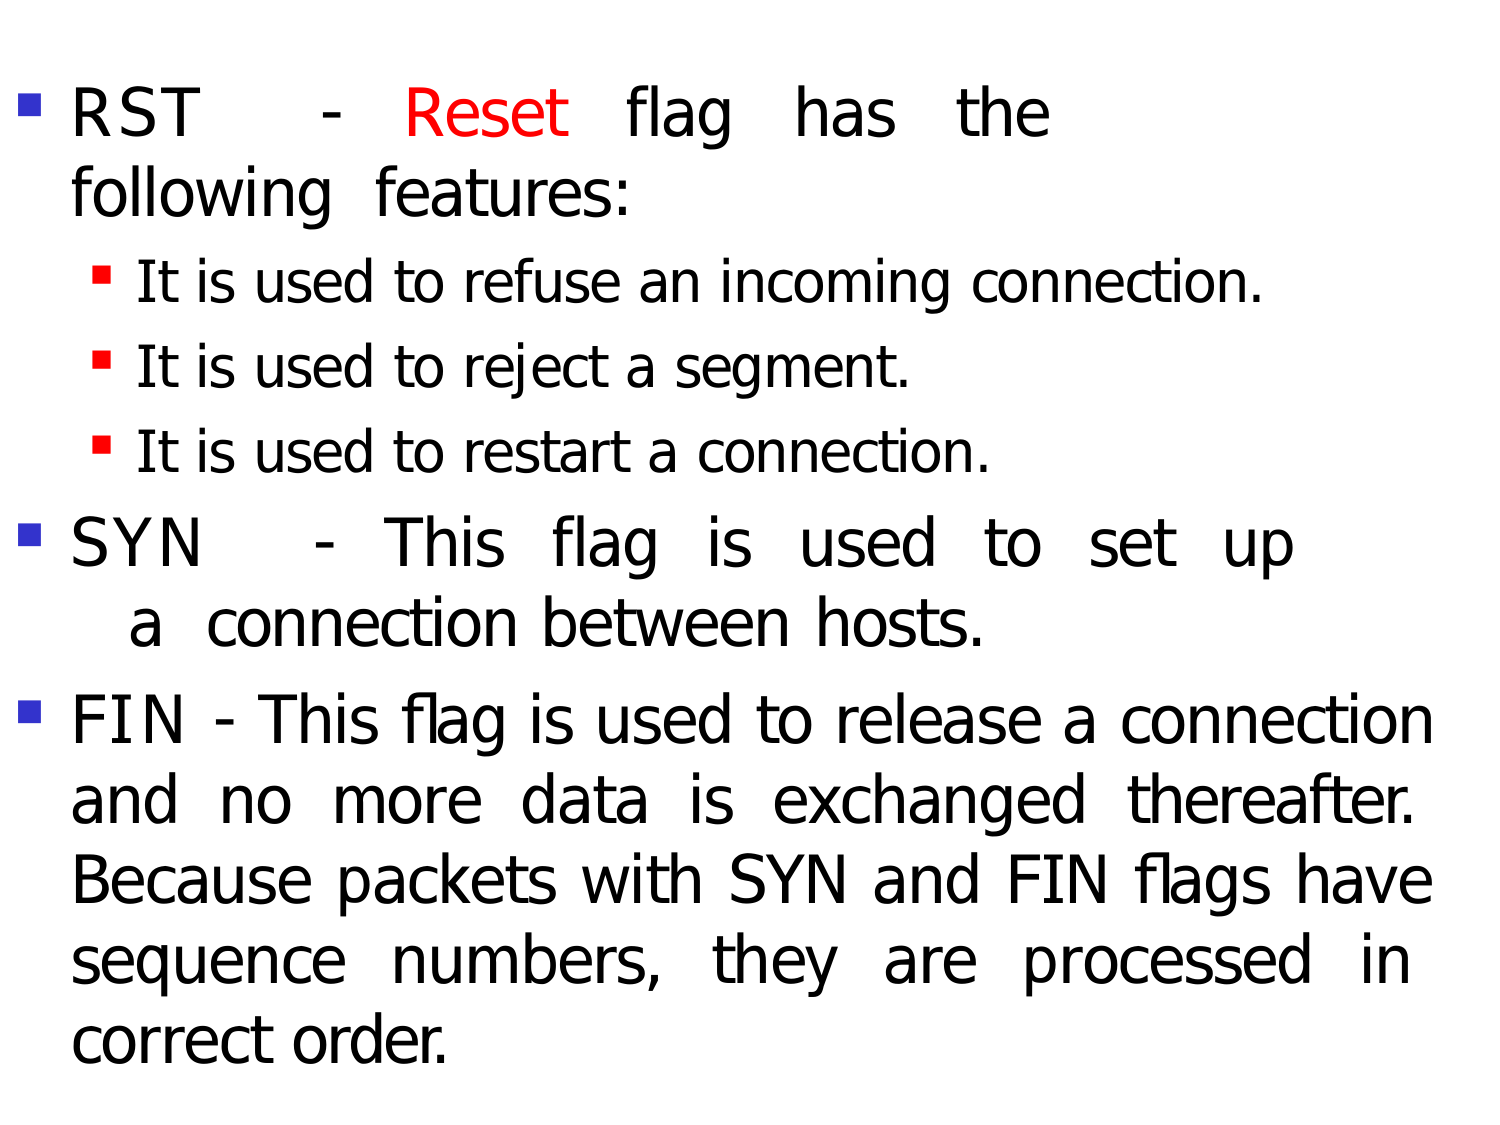

RST	-	Reset	flag	has	the	following  features:
It is used to refuse an incoming connection.
It is used to reject a segment.
It is used to restart a connection.
SYN	-	This	flag	is	used	to	set	up	a  connection between hosts.
FIN - This flag is used to release a connection  and no more data is exchanged thereafter.  Because packets with SYN and FIN flags have  sequence numbers, they are processed in  correct order.